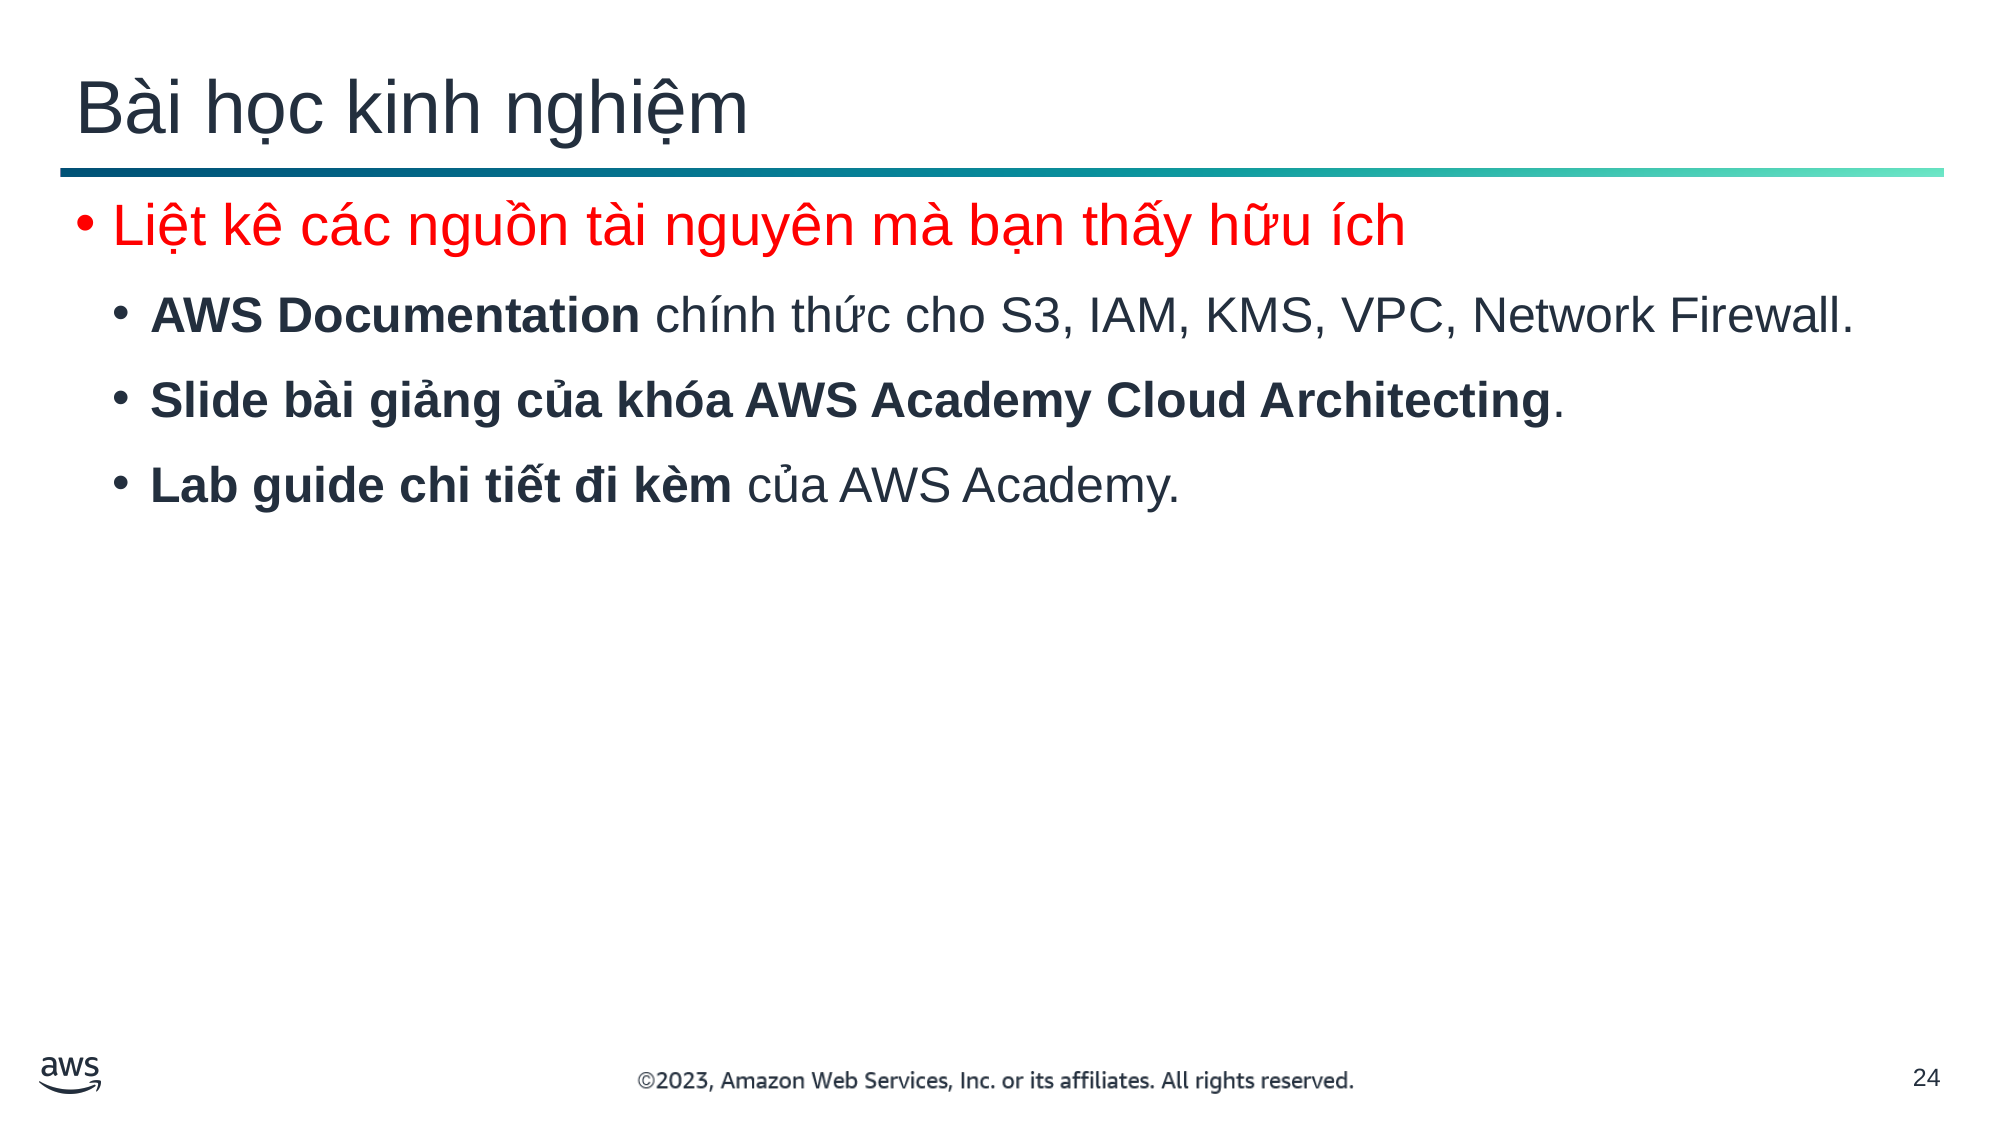

Bài học kinh nghiệm
Liệt kê các nguồn tài nguyên mà bạn thấy hữu ích
AWS Documentation chính thức cho S3, IAM, KMS, VPC, Network Firewall.
Slide bài giảng của khóa AWS Academy Cloud Architecting.
Lab guide chi tiết đi kèm của AWS Academy.
24